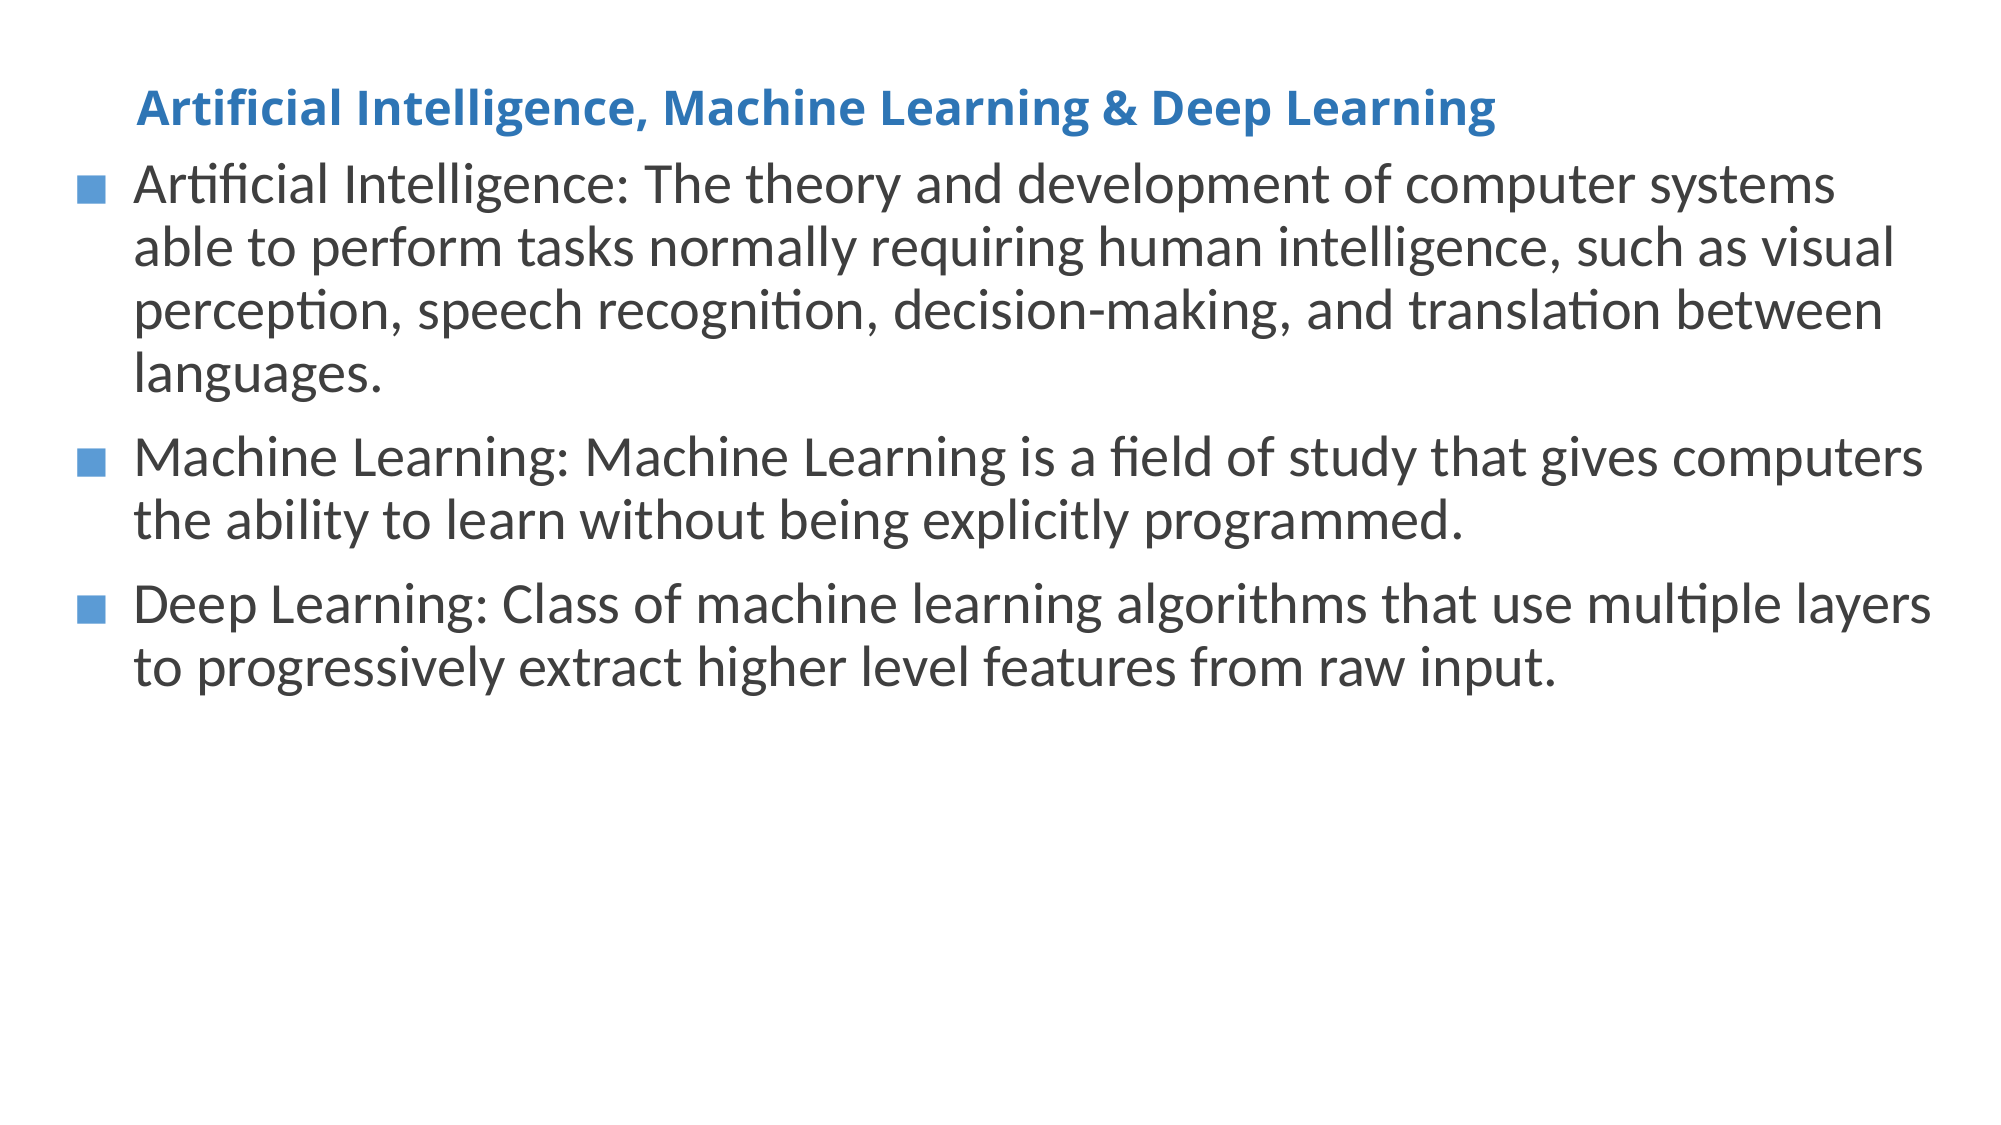

# Artificial Intelligence, Machine Learning & Deep Learning
Artificial Intelligence: The theory and development of computer systems able to perform tasks normally requiring human intelligence, such as visual perception, speech recognition, decision-making, and translation between languages.
Machine Learning: Machine Learning is a field of study that gives computers the ability to learn without being explicitly programmed.
Deep Learning: Class of machine learning algorithms that use multiple layers to progressively extract higher level features from raw input.